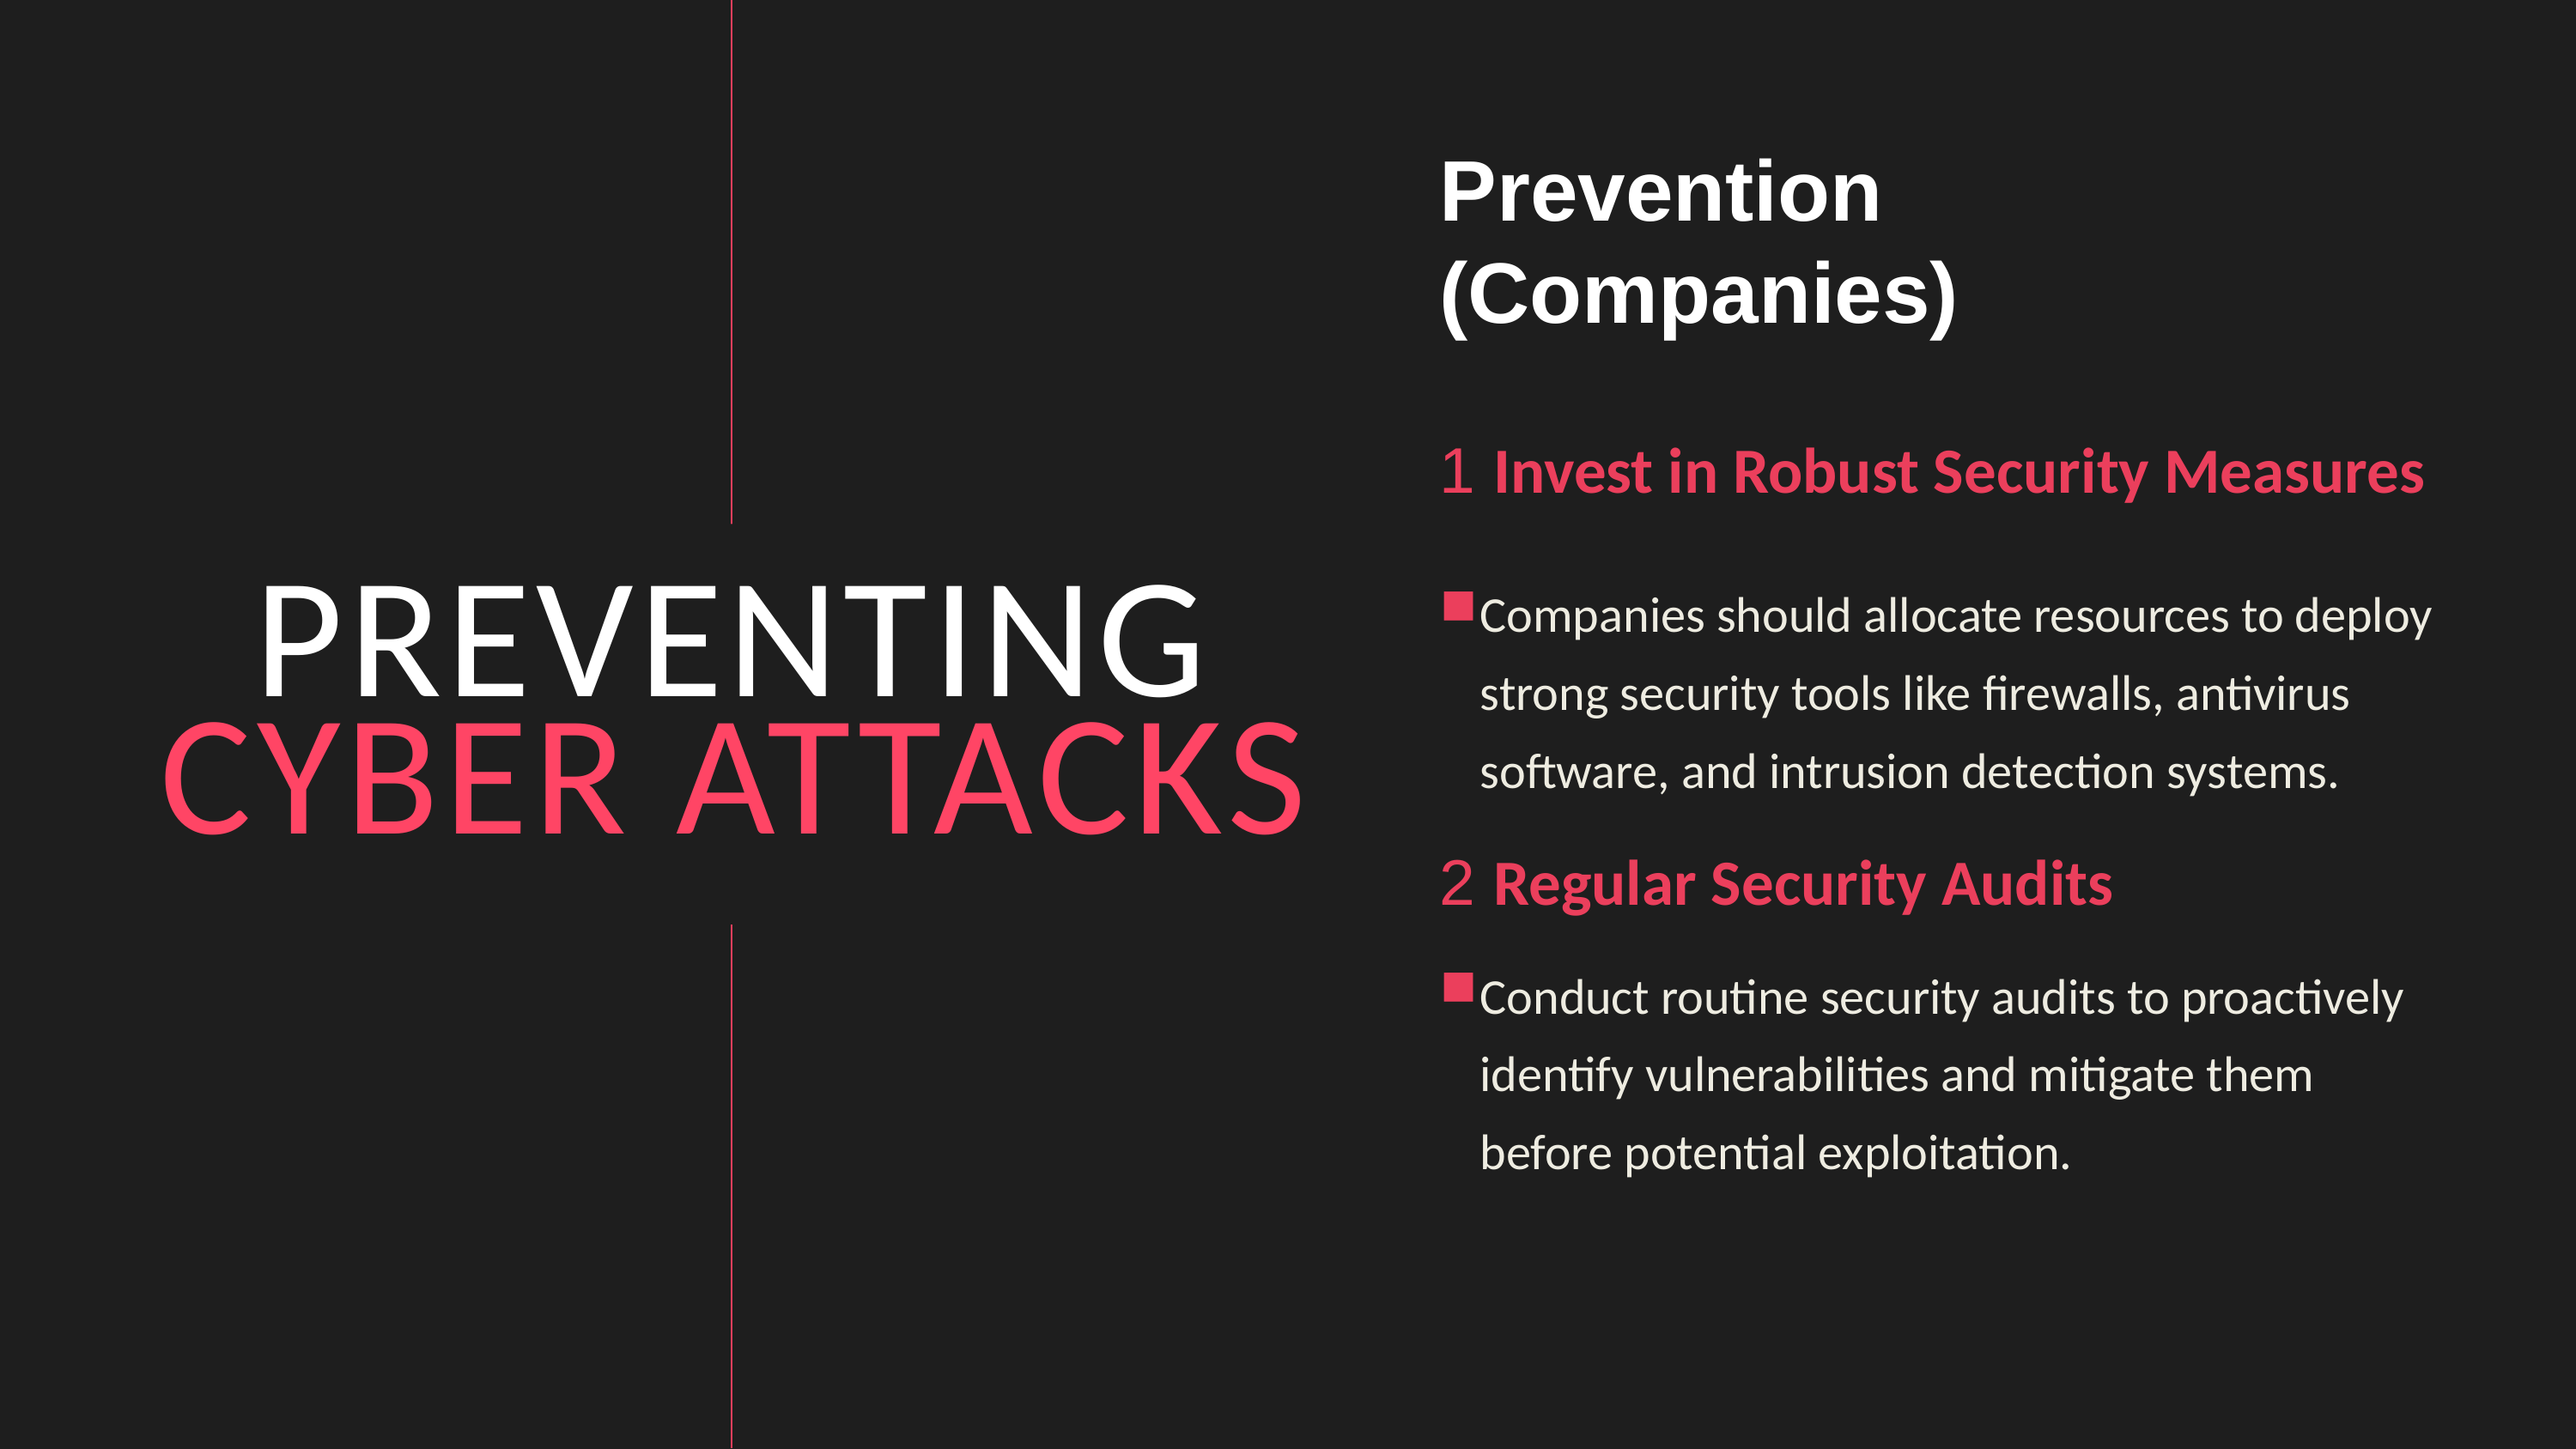

Prevention (Companies)
HINT: To change any of these single images.
1- Right Click on top of the image.
2- Choose “Change Picture”
3- Choose option “From a File”
4- Locate your file and open

NOTE: To change this image with your own, along with the other images in this template follow these steps.
1. click on the image and hit delete.
2. Then click the icon in the middle of the box. 3. find your image and insert the image.
1 Invest in Robust Security Measures
PREVENTING CYBER ATTACKS
Companies should allocate resources to deploy strong security tools like firewalls, antivirus software, and intrusion detection systems.
2 Regular Security Audits
Conduct routine security audits to proactively identify vulnerabilities and mitigate them before potential exploitation.